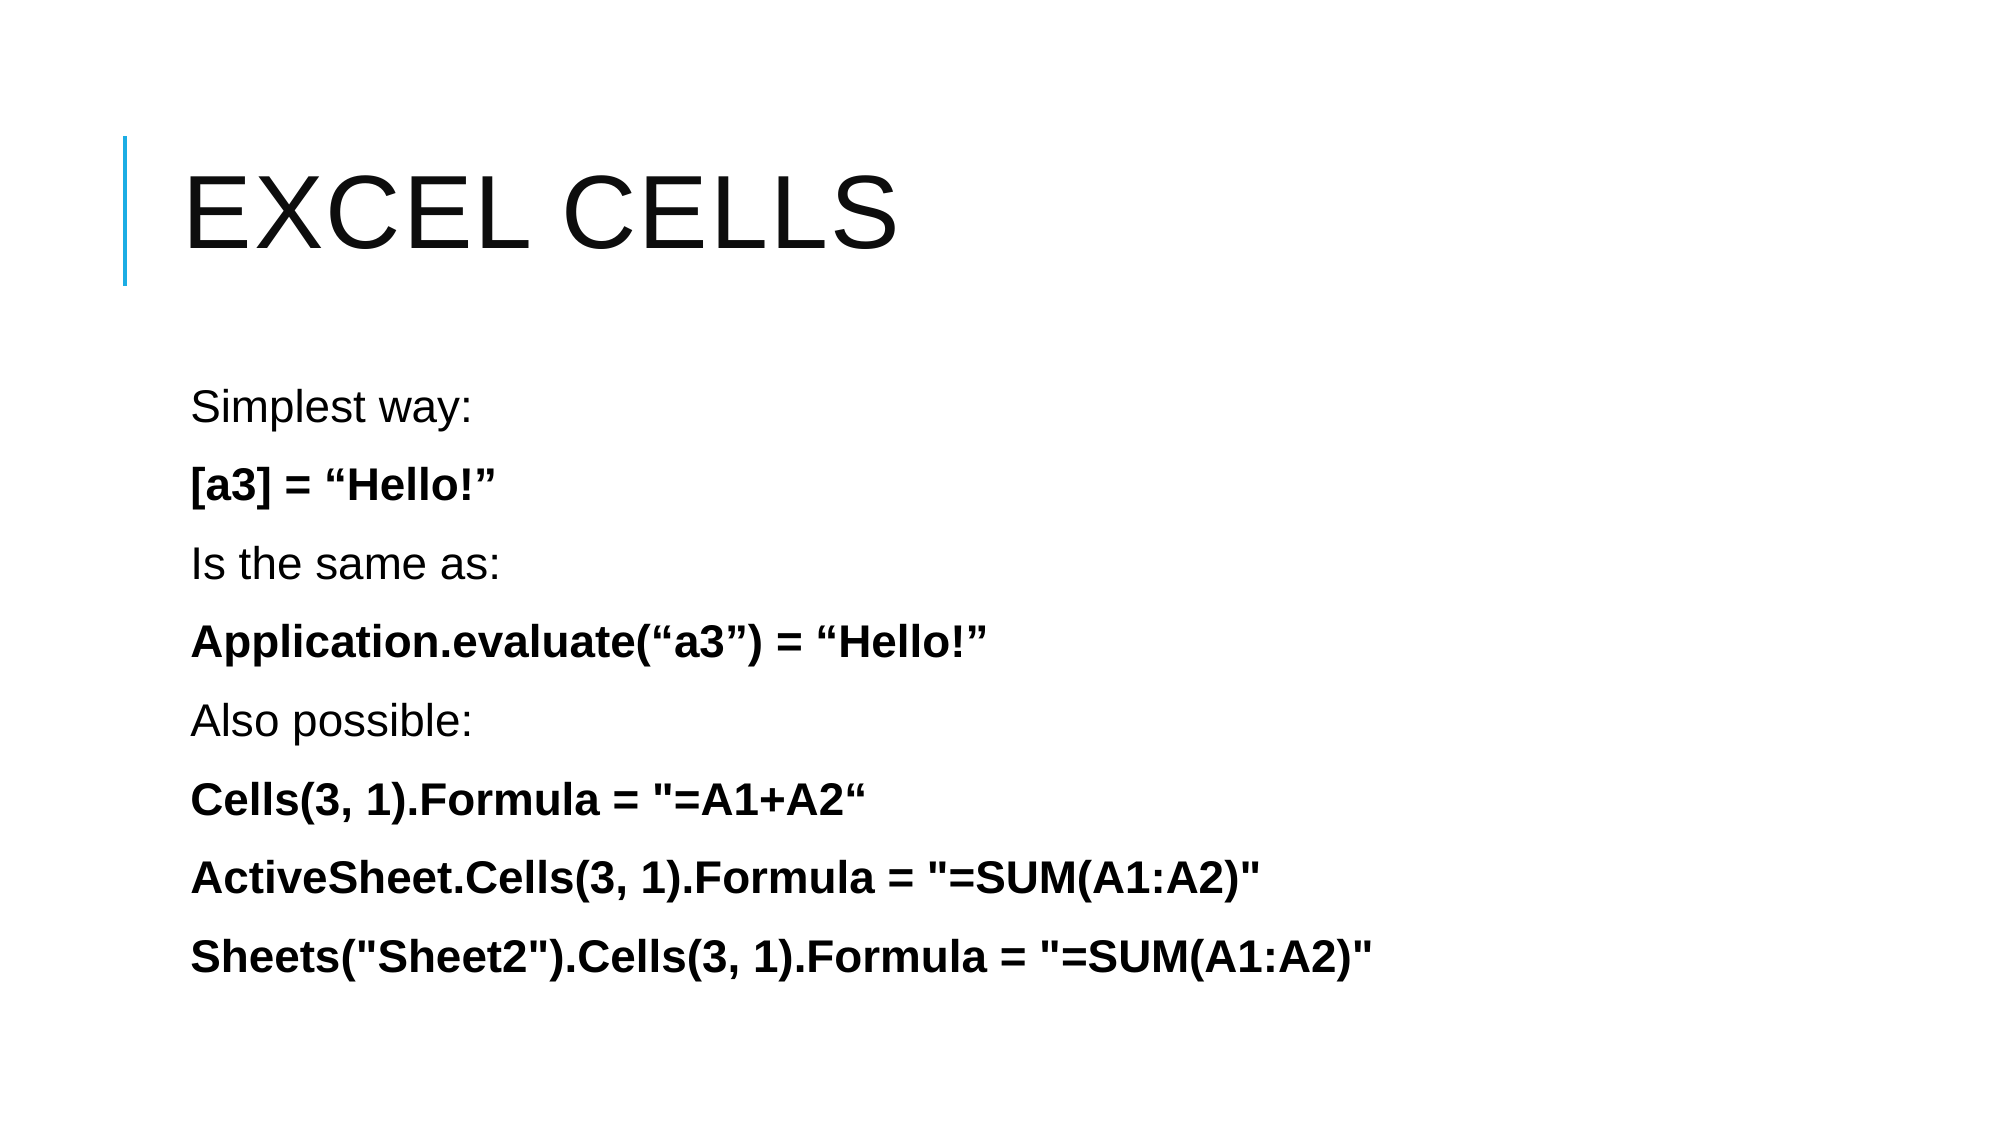

# Excel cells
Simplest way:
[a3] = “Hello!”
Is the same as:
Application.evaluate(“a3”) = “Hello!”
Also possible:
Cells(3, 1).Formula = "=A1+A2“
ActiveSheet.Cells(3, 1).Formula = "=SUM(A1:A2)"
Sheets("Sheet2").Cells(3, 1).Formula = "=SUM(A1:A2)"